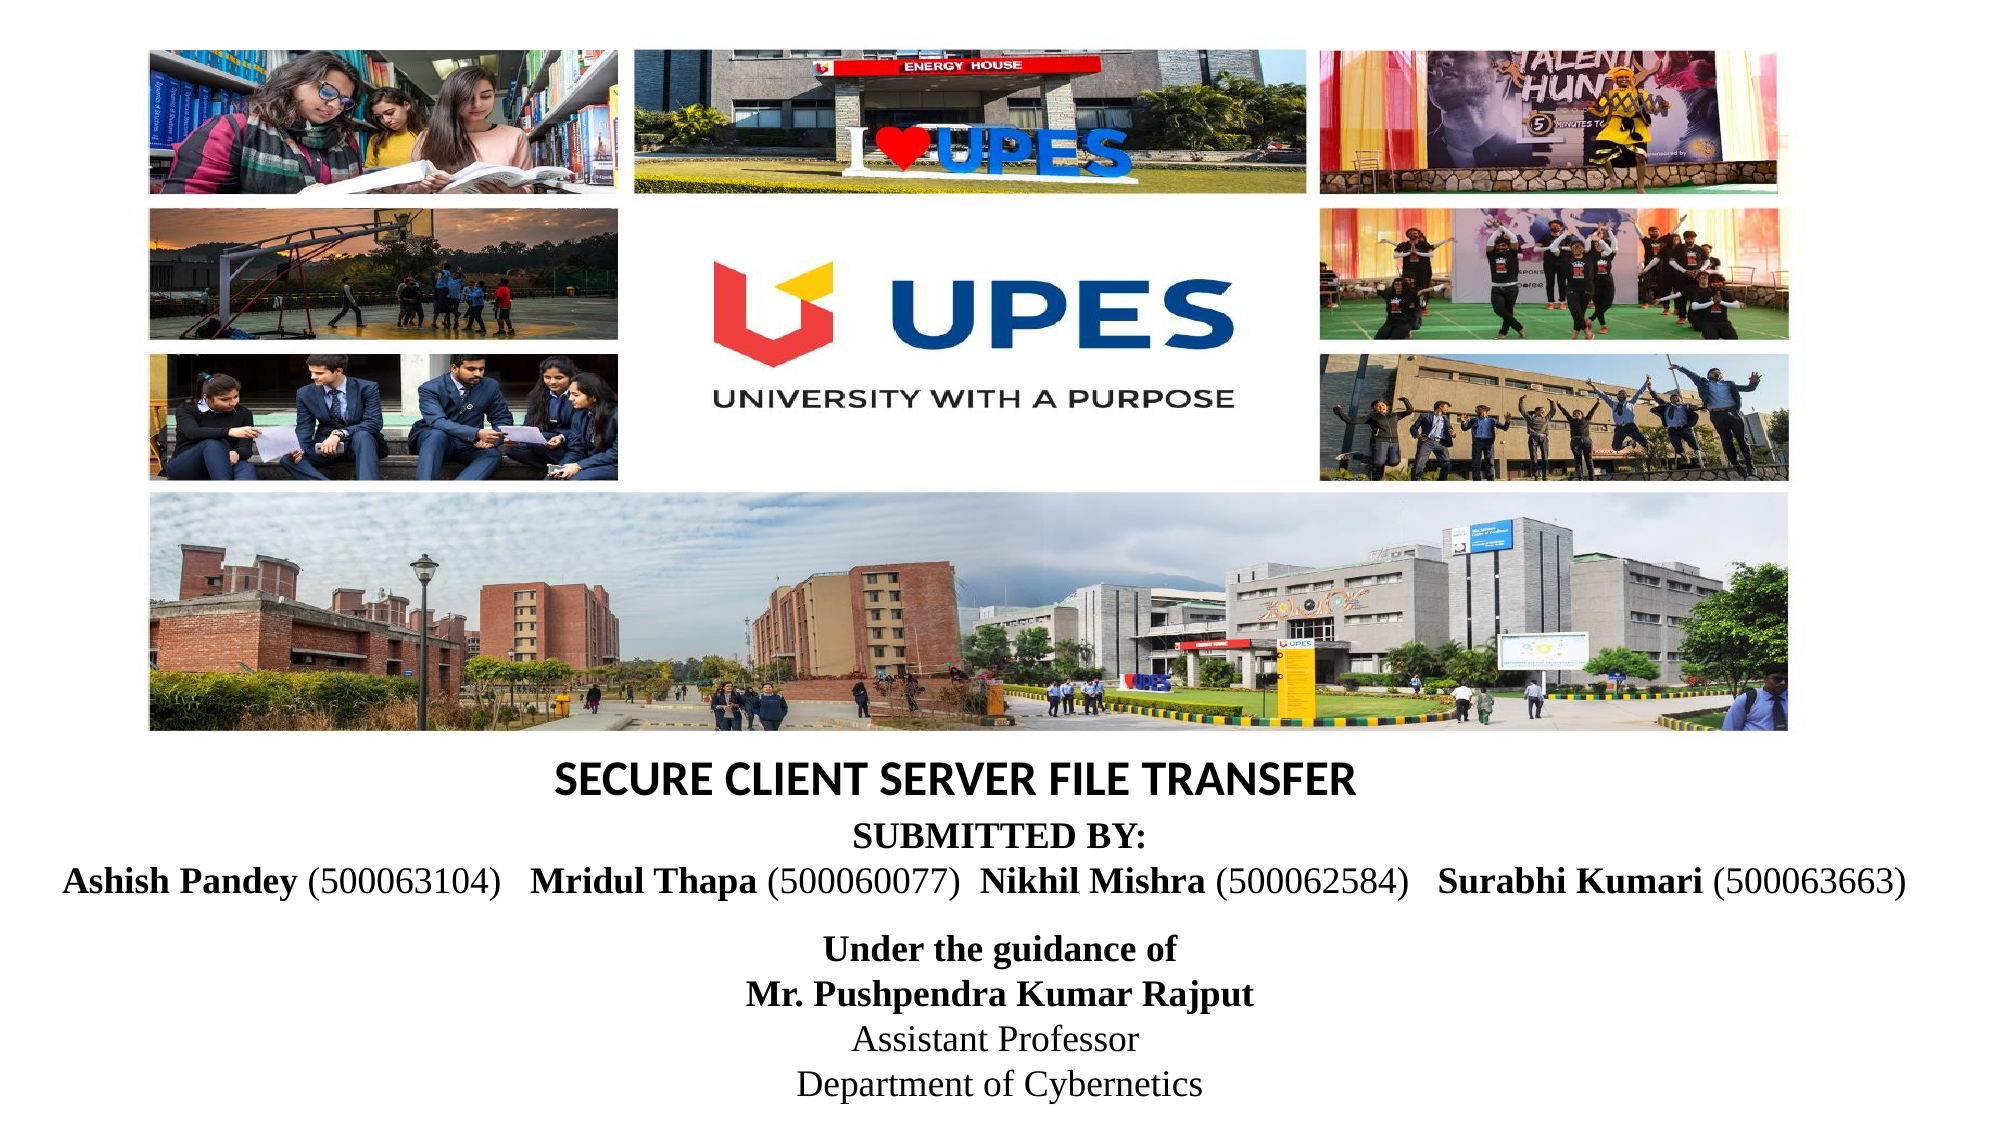

SECURE CLIENT SERVER FILE TRANSFER
SUBMITTED BY:
Ashish Pandey (500063104)   Mridul Thapa (500060077)  Nikhil Mishra (500062584)   Surabhi Kumari (500063663)

Under the guidance of
Mr. Pushpendra Kumar Rajput
Assistant Professor
Department of Cybernetics